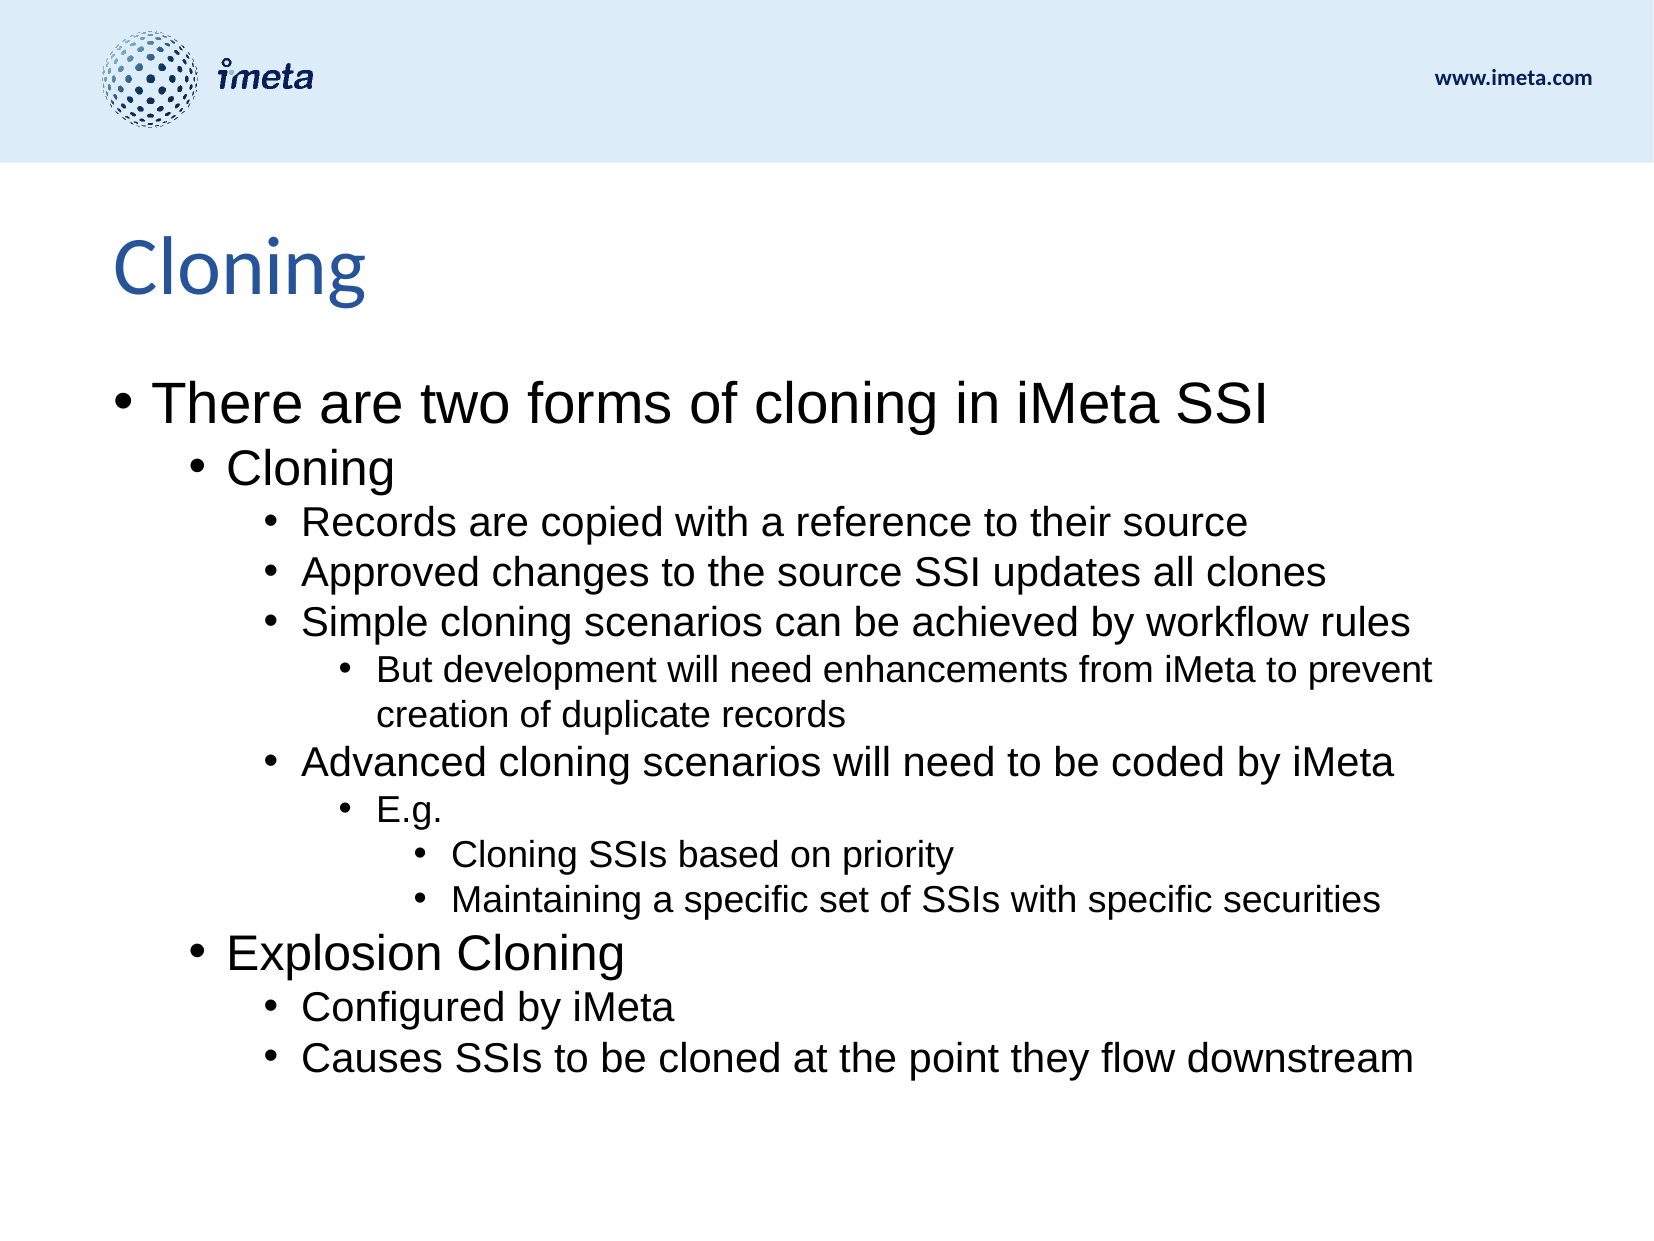

# Cloning
There are two forms of cloning in iMeta SSI
Cloning
Records are copied with a reference to their source
Approved changes to the source SSI updates all clones
Simple cloning scenarios can be achieved by workflow rules
But development will need enhancements from iMeta to prevent creation of duplicate records
Advanced cloning scenarios will need to be coded by iMeta
E.g.
Cloning SSIs based on priority
Maintaining a specific set of SSIs with specific securities
Explosion Cloning
Configured by iMeta
Causes SSIs to be cloned at the point they flow downstream